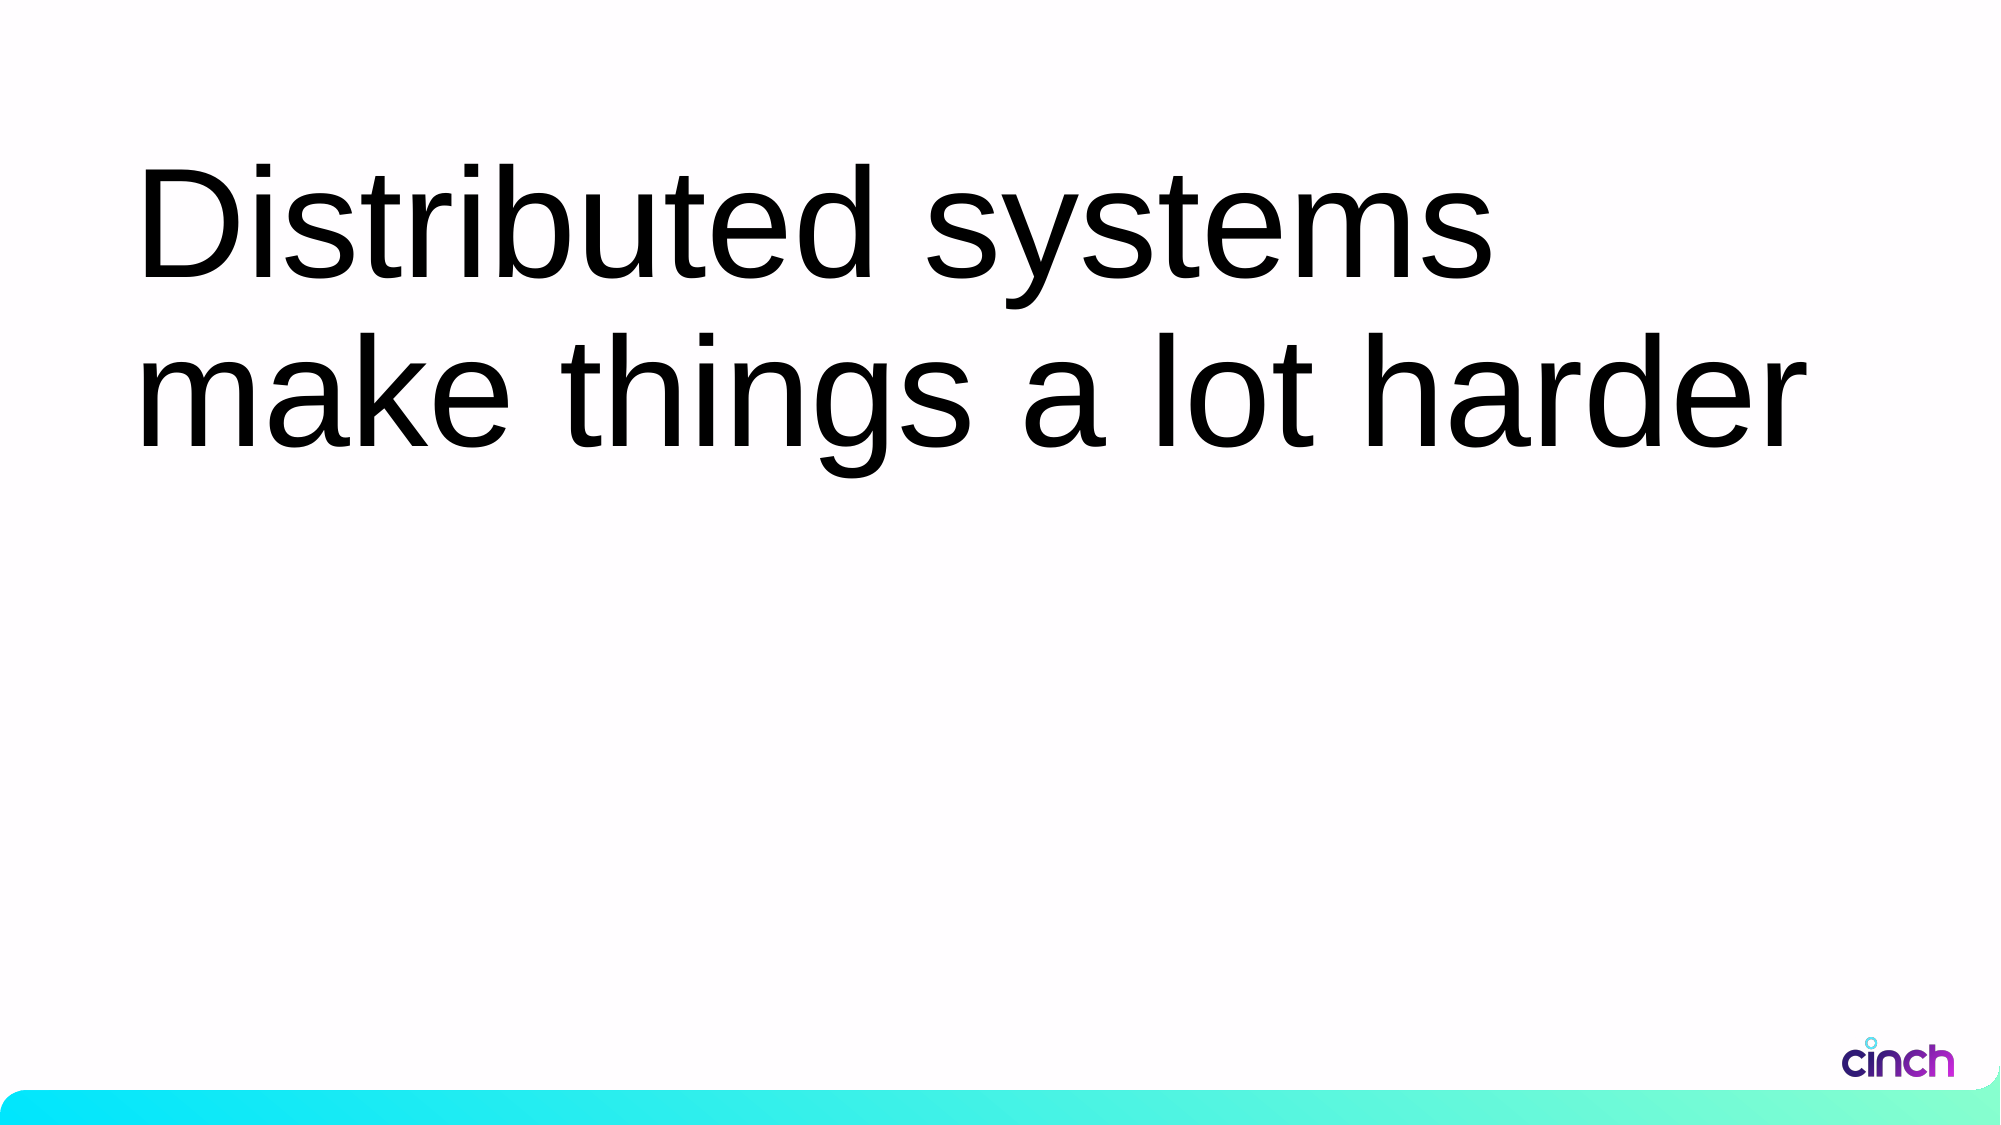

# Distributed systems make things a lot harder